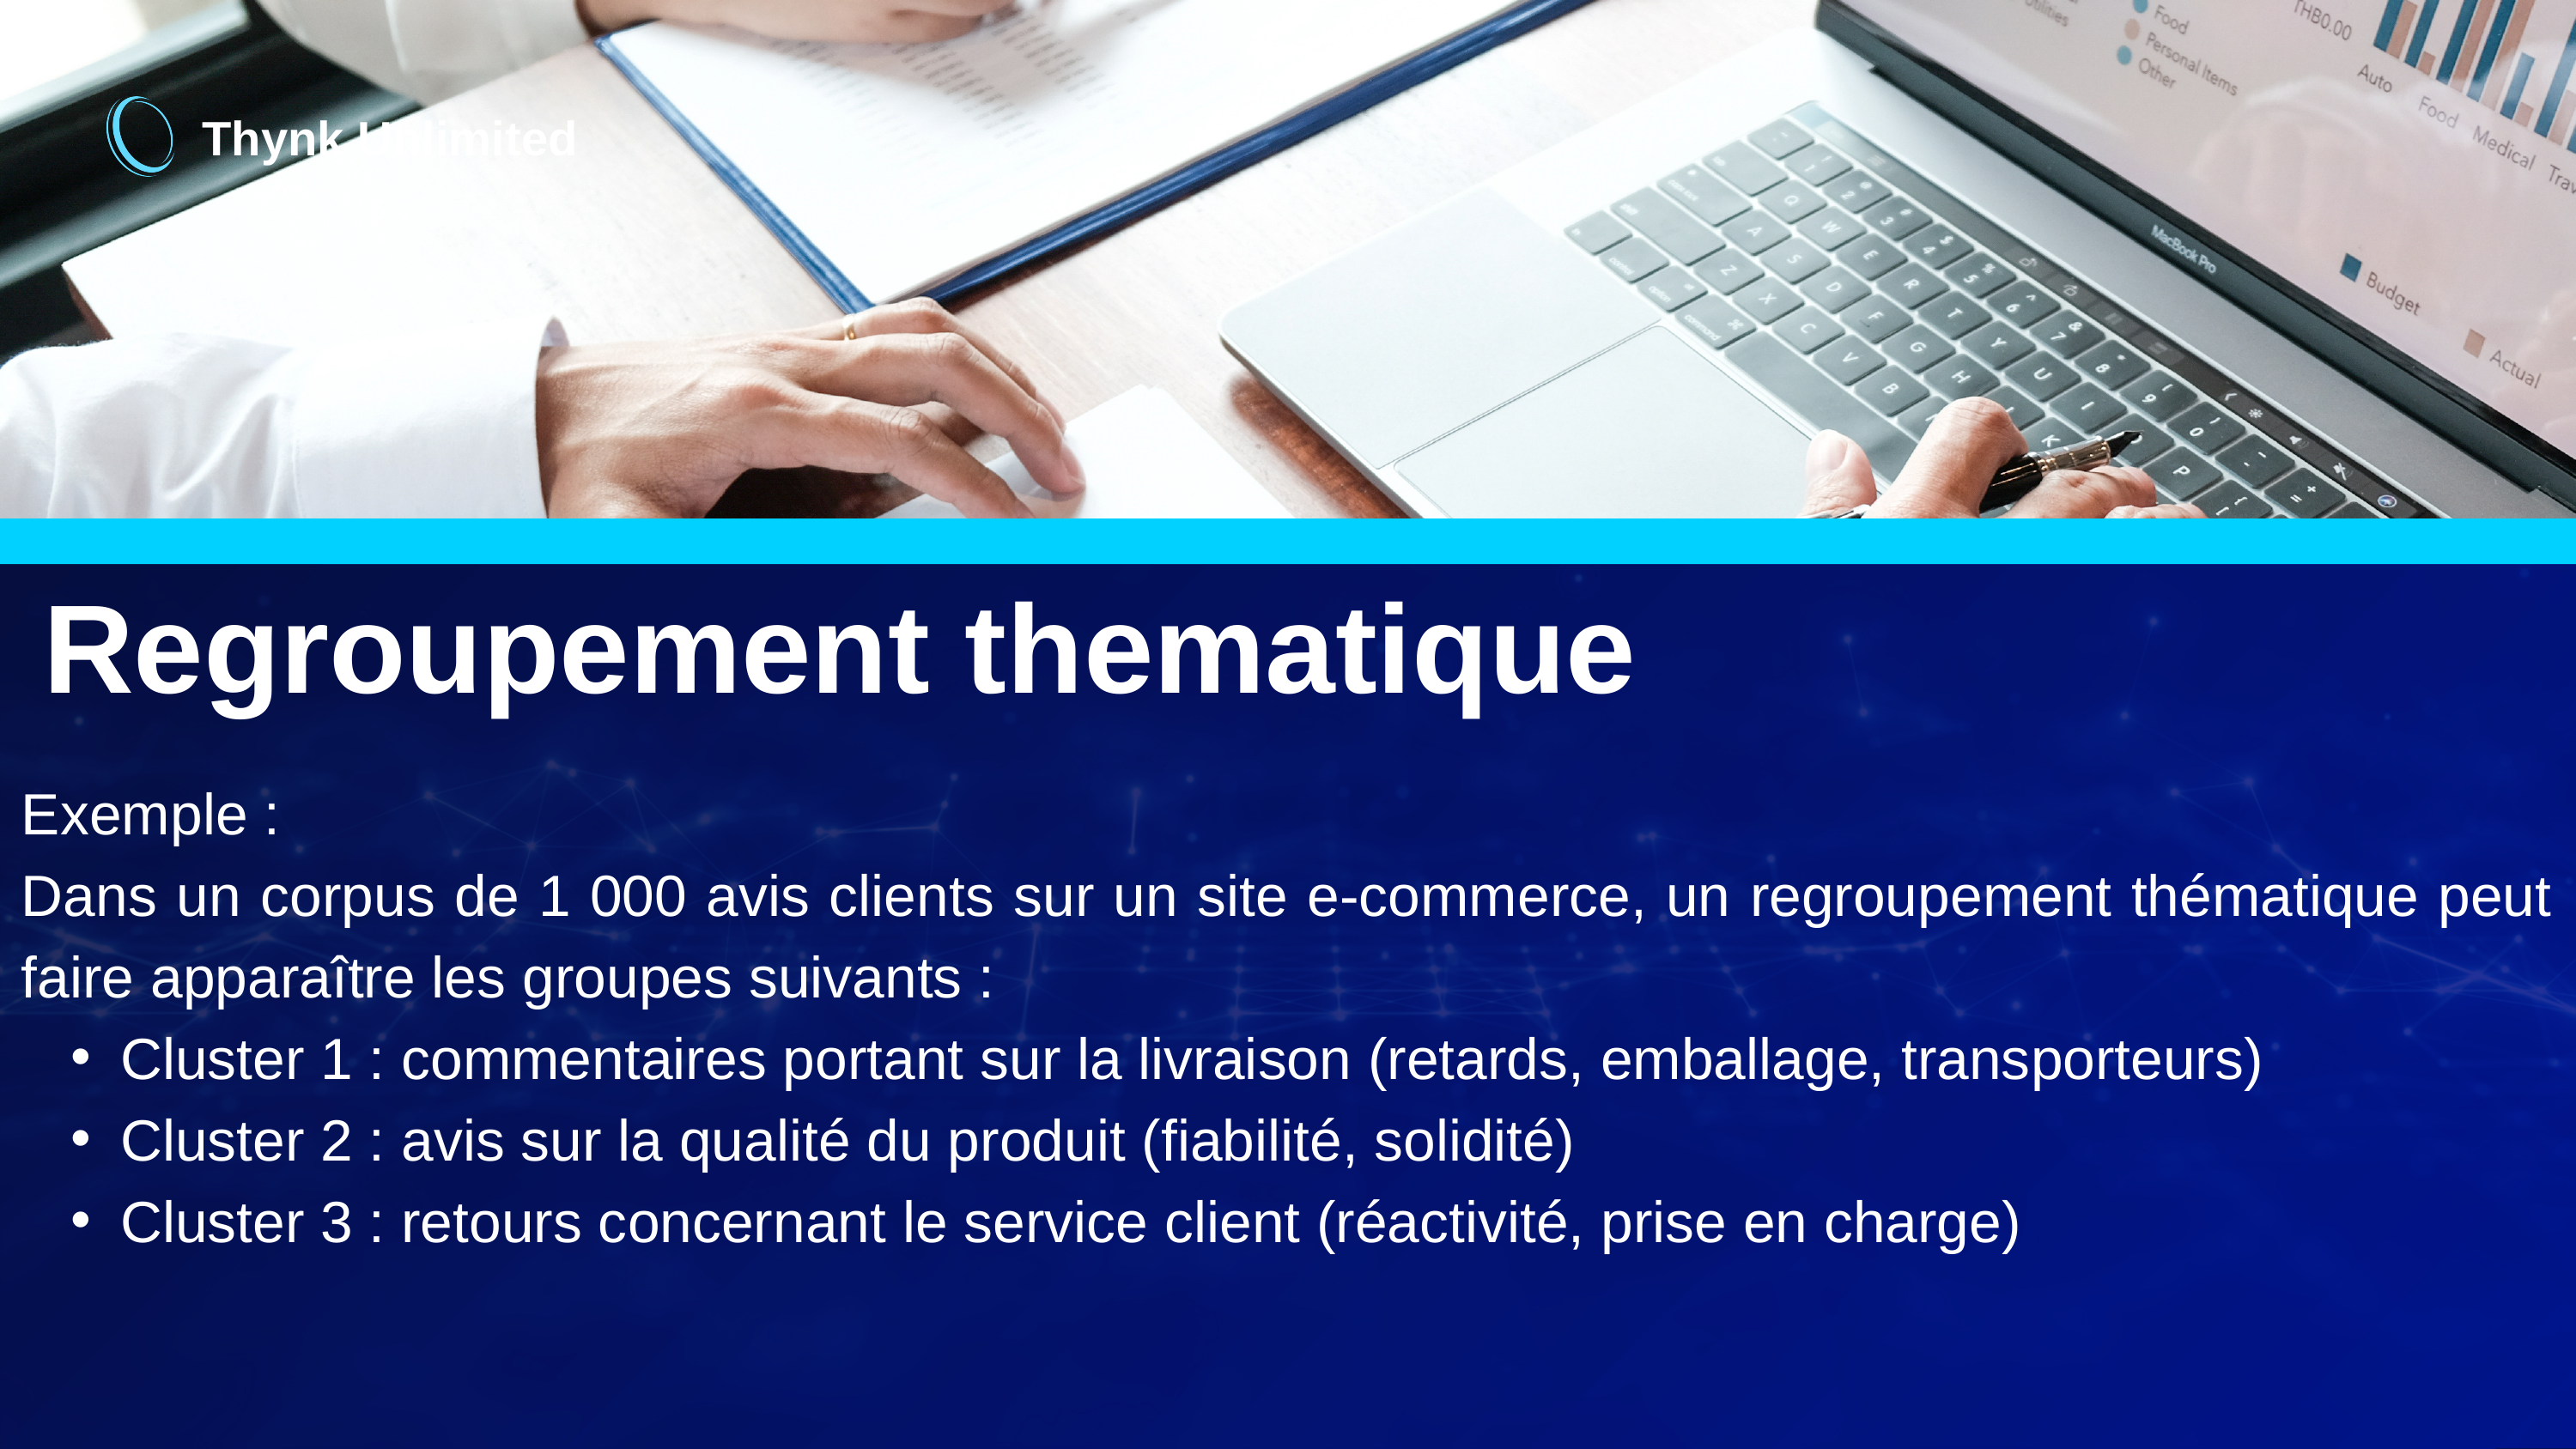

Thynk Unlimited
Regroupement thematique
Exemple :
Dans un corpus de 1 000 avis clients sur un site e-commerce, un regroupement thématique peut faire apparaître les groupes suivants :
Cluster 1 : commentaires portant sur la livraison (retards, emballage, transporteurs)
Cluster 2 : avis sur la qualité du produit (fiabilité, solidité)
Cluster 3 : retours concernant le service client (réactivité, prise en charge)